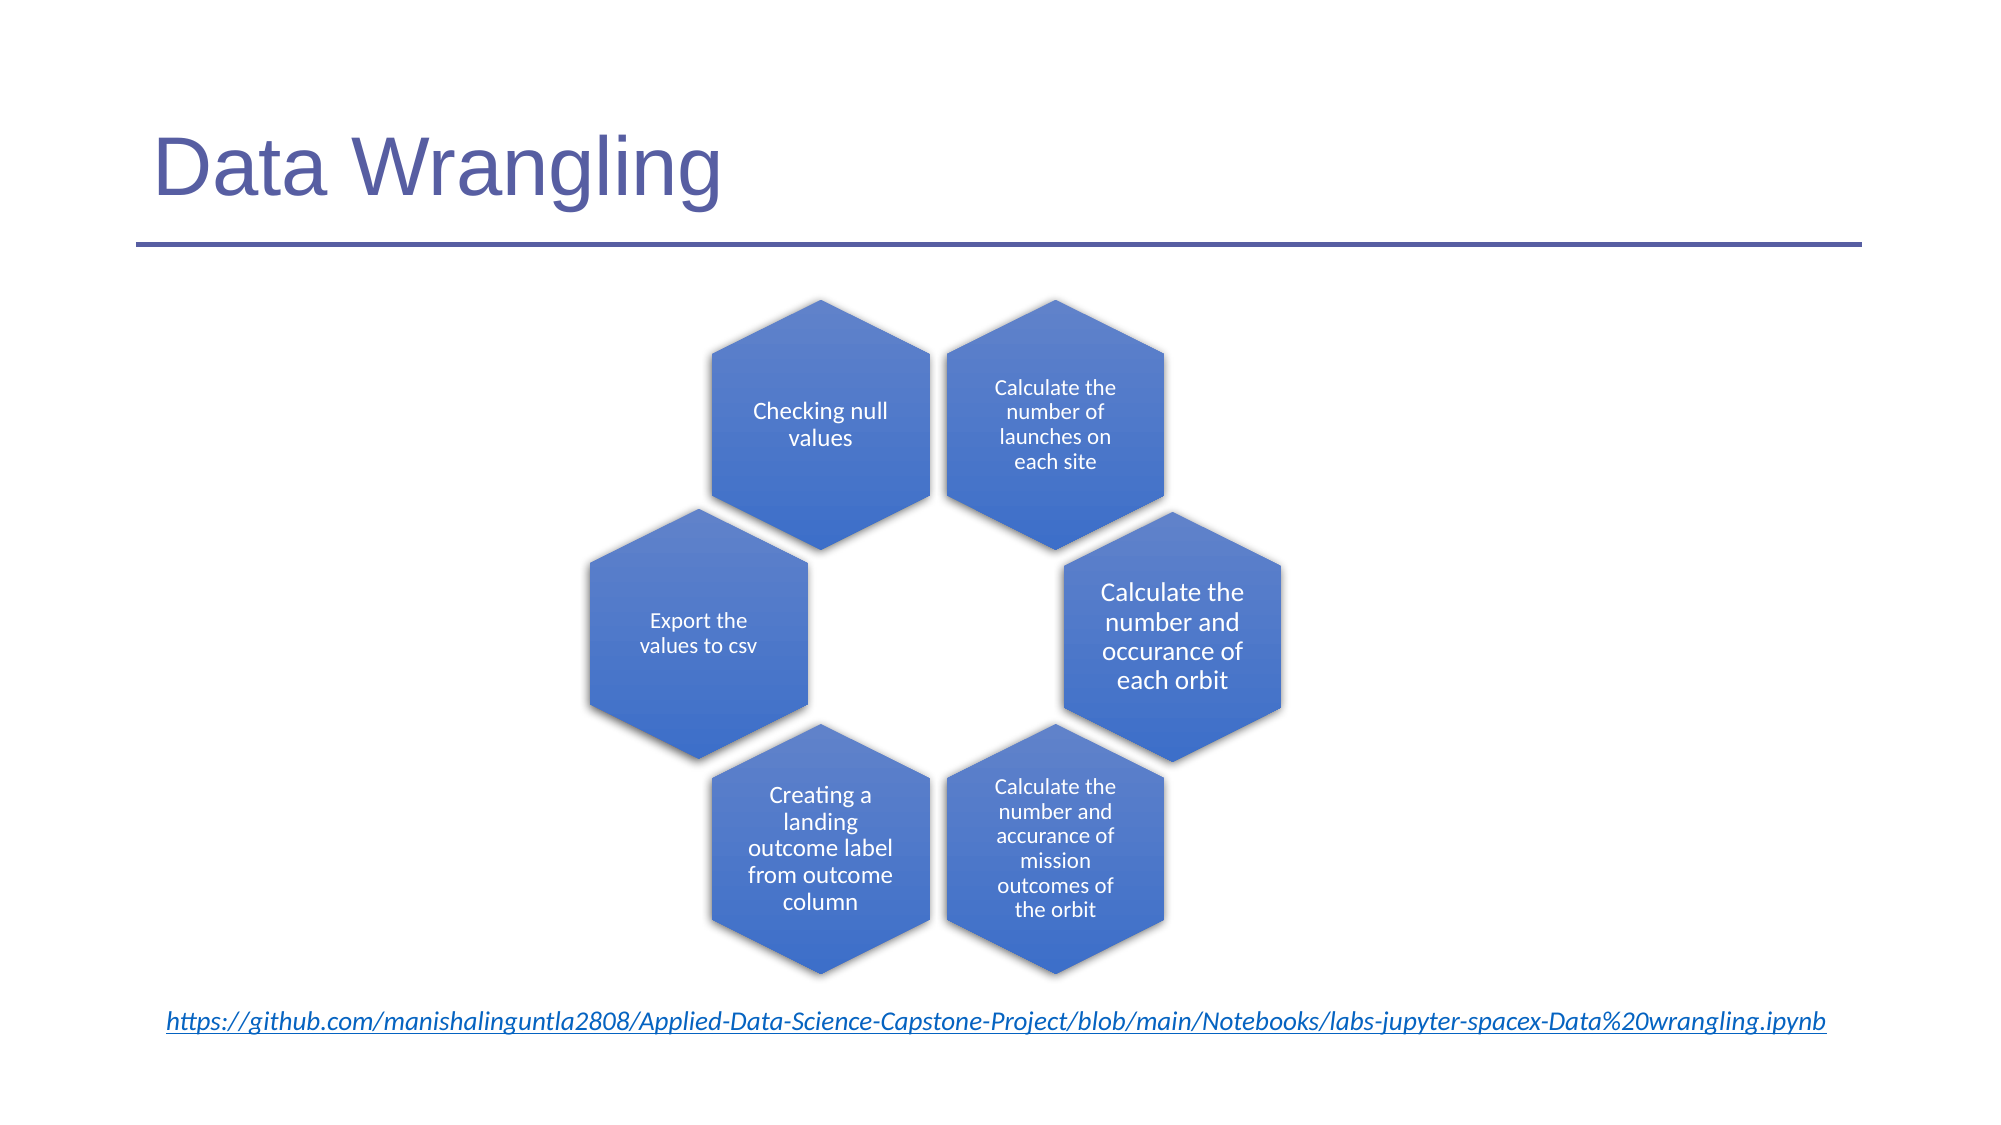

# Data Wrangling
Calculate the number of launches on each site
Checking null values
Export the values to csv
Calculate the number and occurance of each orbit
Calculate the number and accurance of mission outcomes of the orbit
Creating a landing outcome label from outcome column
https://github.com/manishalinguntla2808/Applied-Data-Science-Capstone-Project/blob/main/Notebooks/labs-jupyter-spacex-Data%20wrangling.ipynb